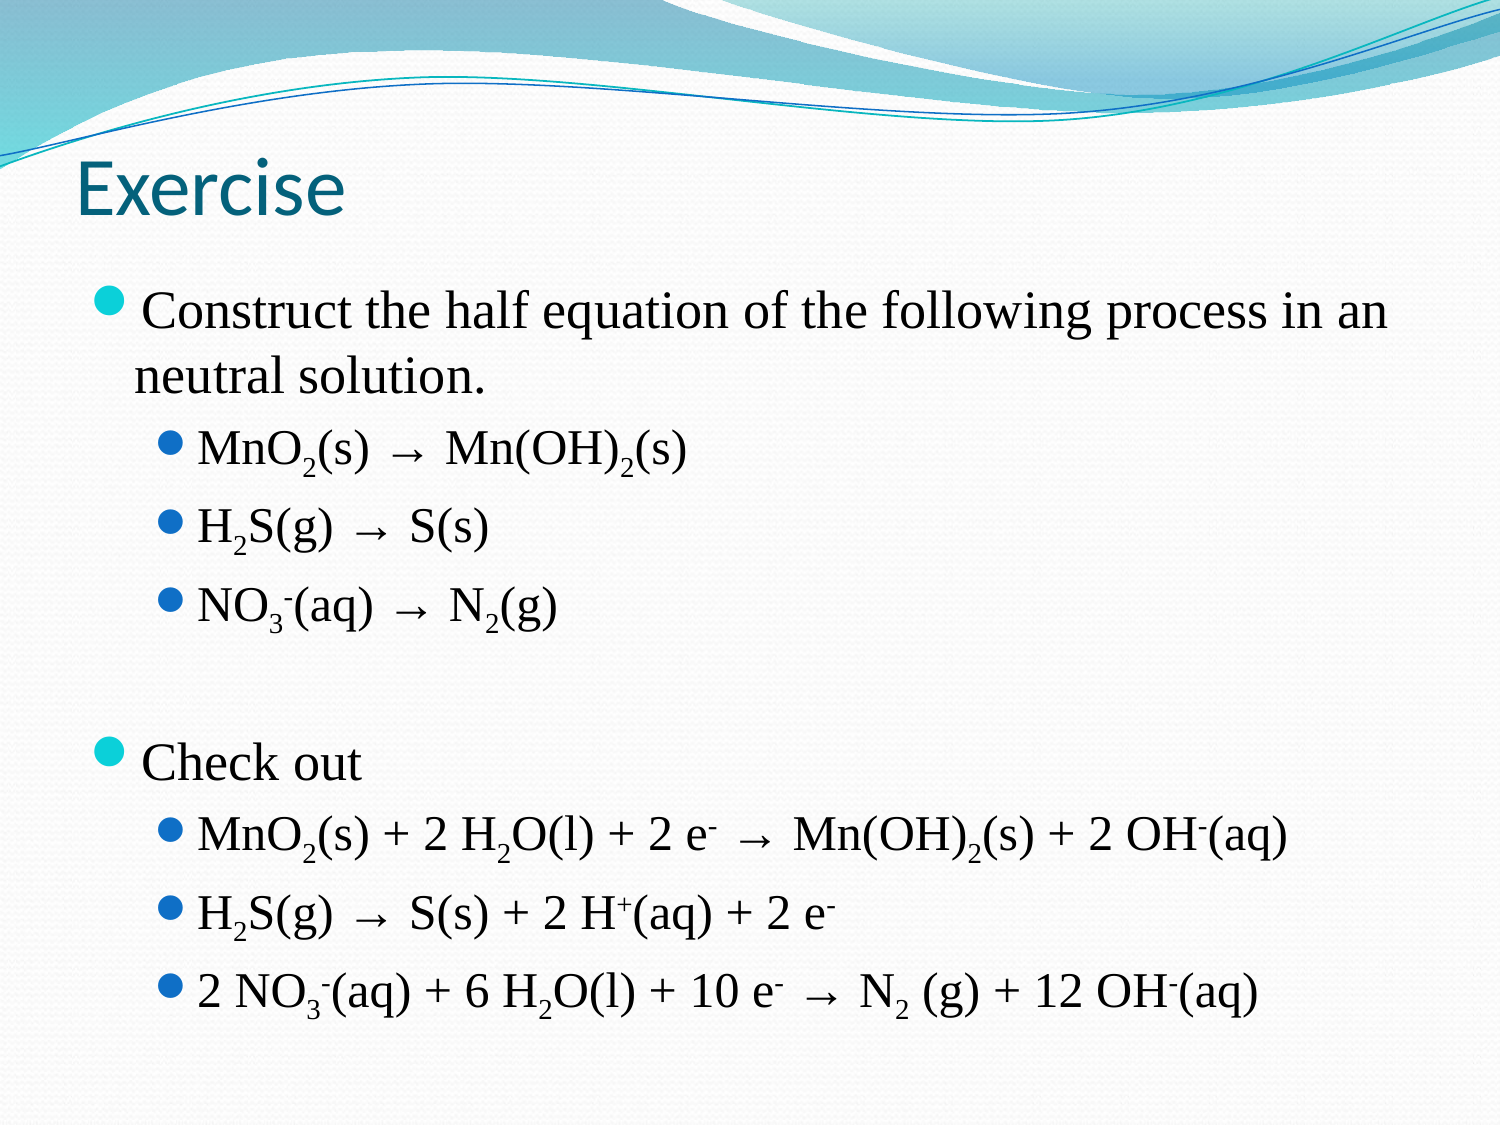

# Exercise
Construct the half equation of the following process in an neutral solution.
MnO2(s) → Mn(OH)2(s)
H2S(g) → S(s)
NO3-(aq) → N2(g)

Check out
MnO2(s) + 2 H2O(l) + 2 e- → Mn(OH)2(s) + 2 OH-(aq)
H2S(g) → S(s) + 2 H+(aq) + 2 e-
2 NO3-(aq) + 6 H2O(l) + 10 e- → N2 (g) + 12 OH-(aq)